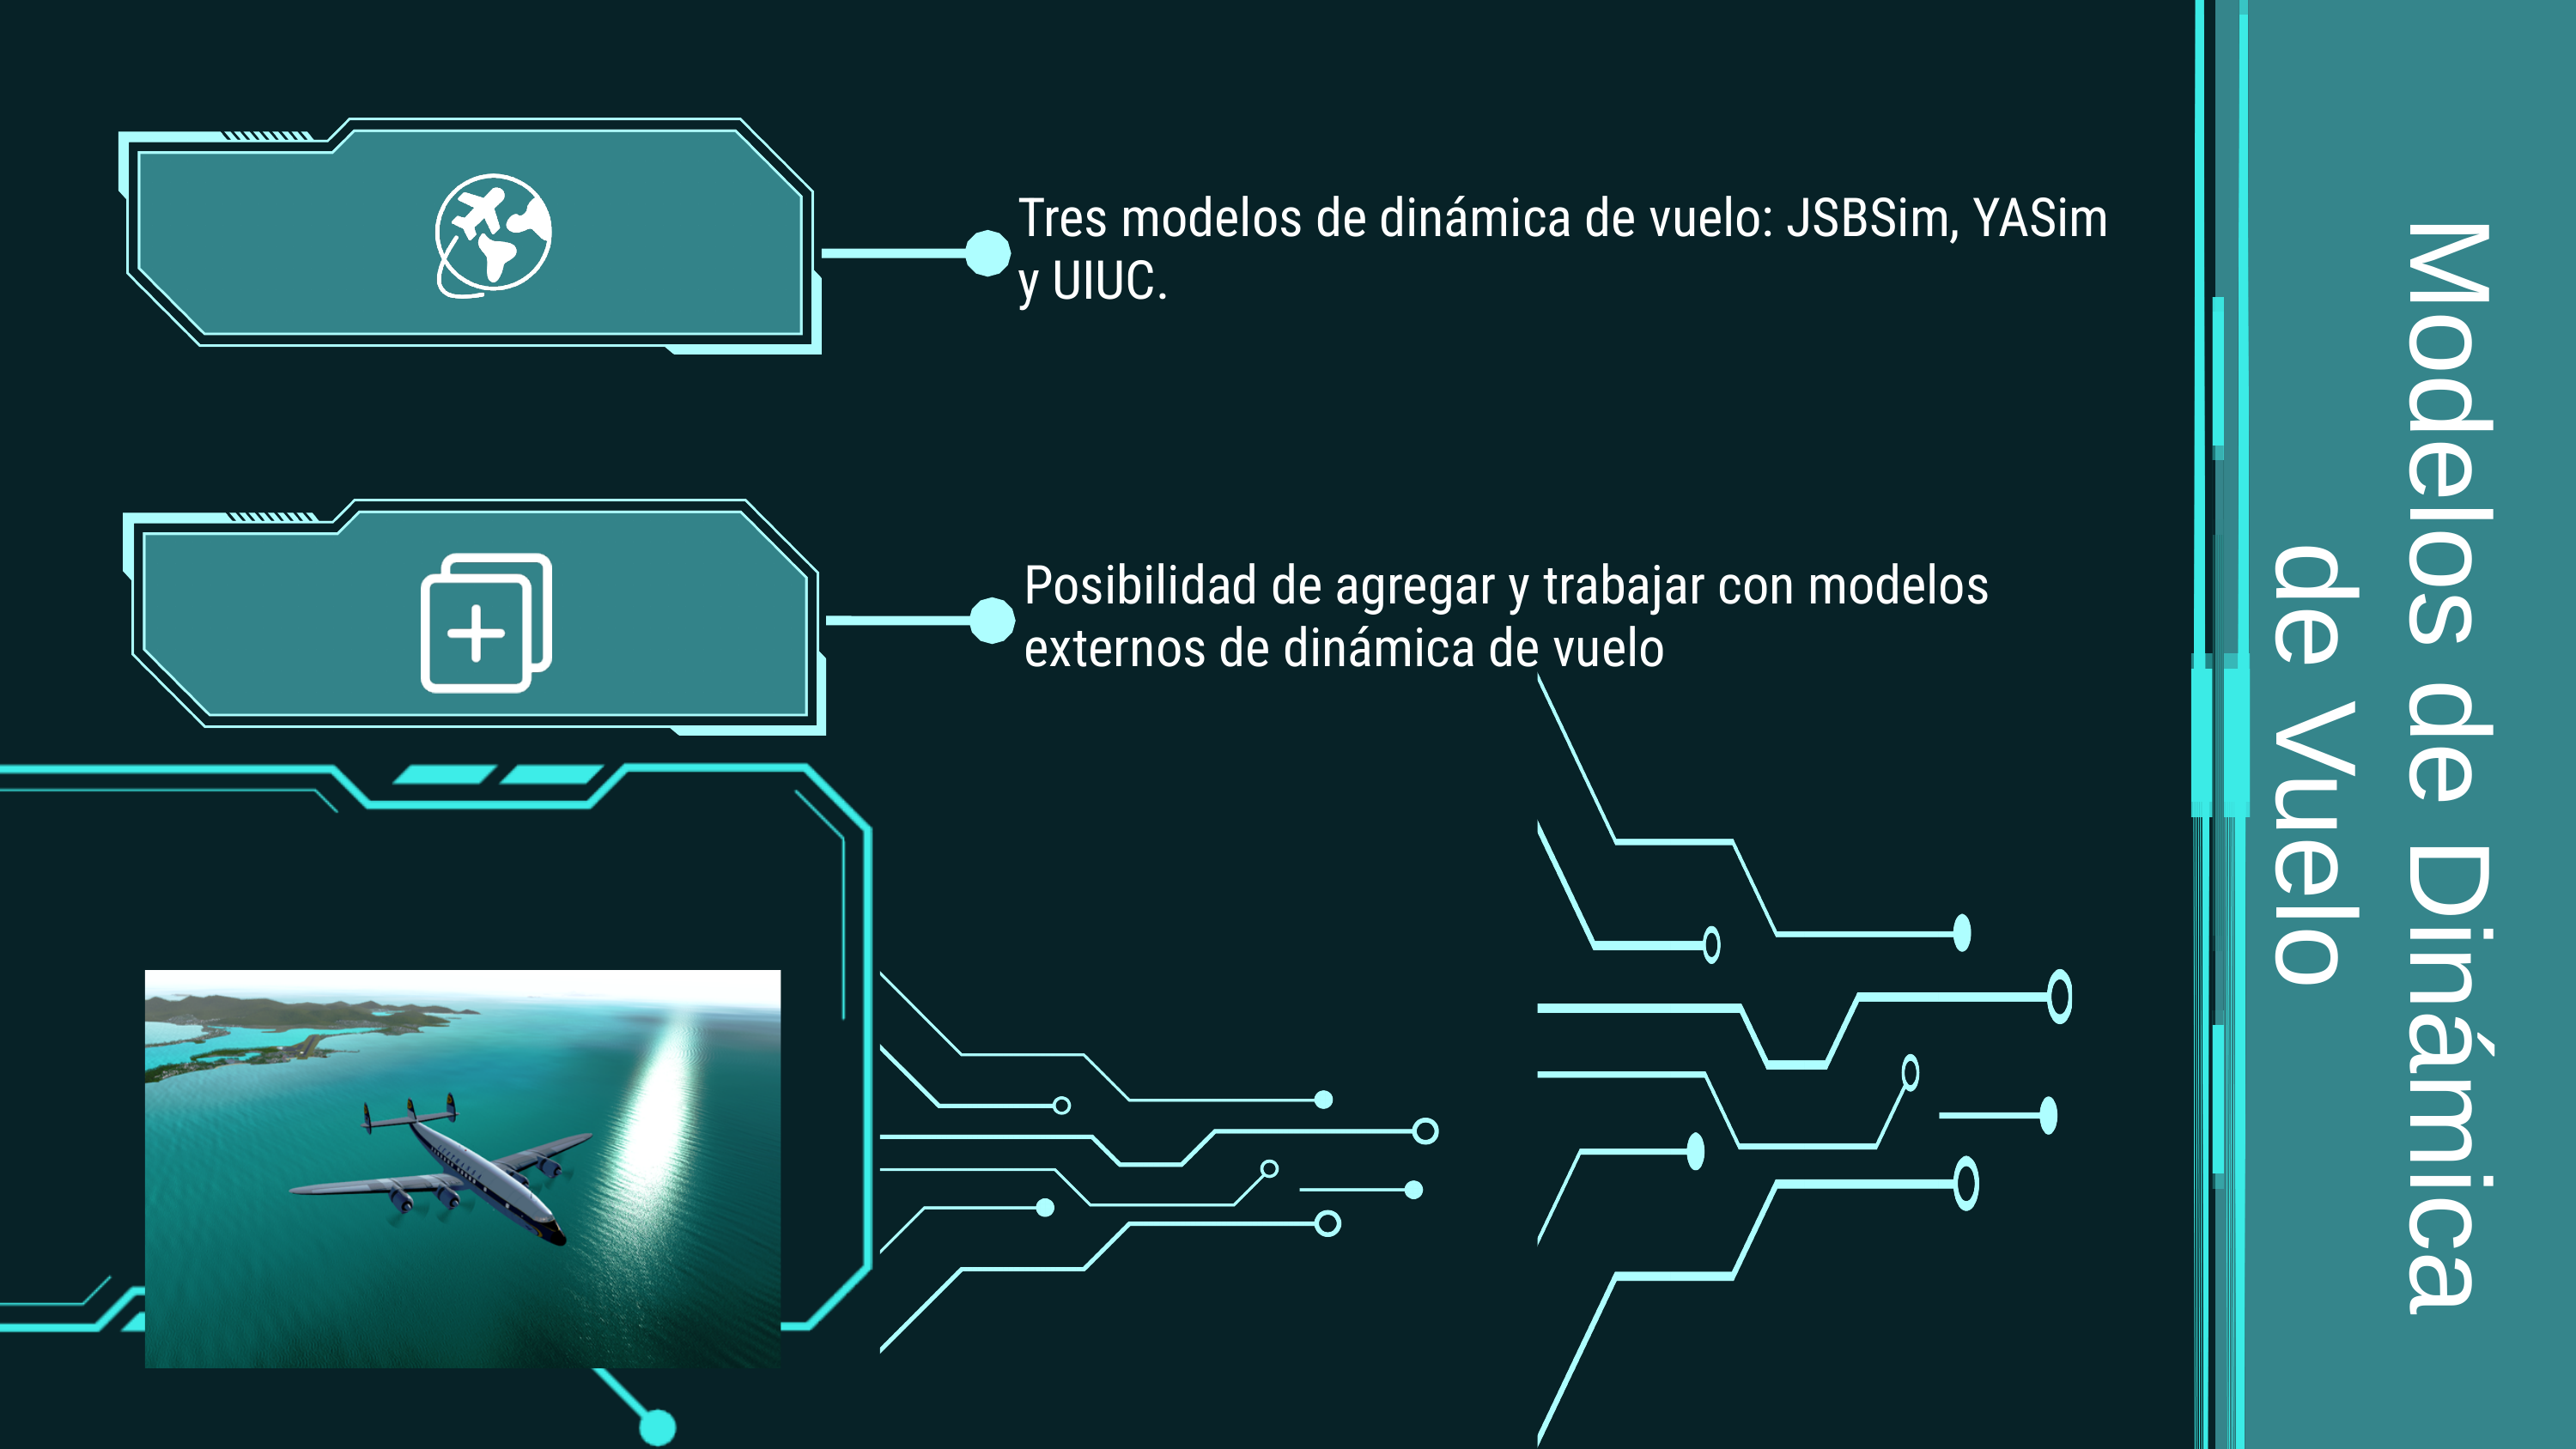

Tres modelos de dinámica de vuelo: JSBSim, YASim y UIUC.

Posibilidad de agregar y trabajar con modelos externos de dinámica de vuelo

Modelos de Dinámica de Vuelo